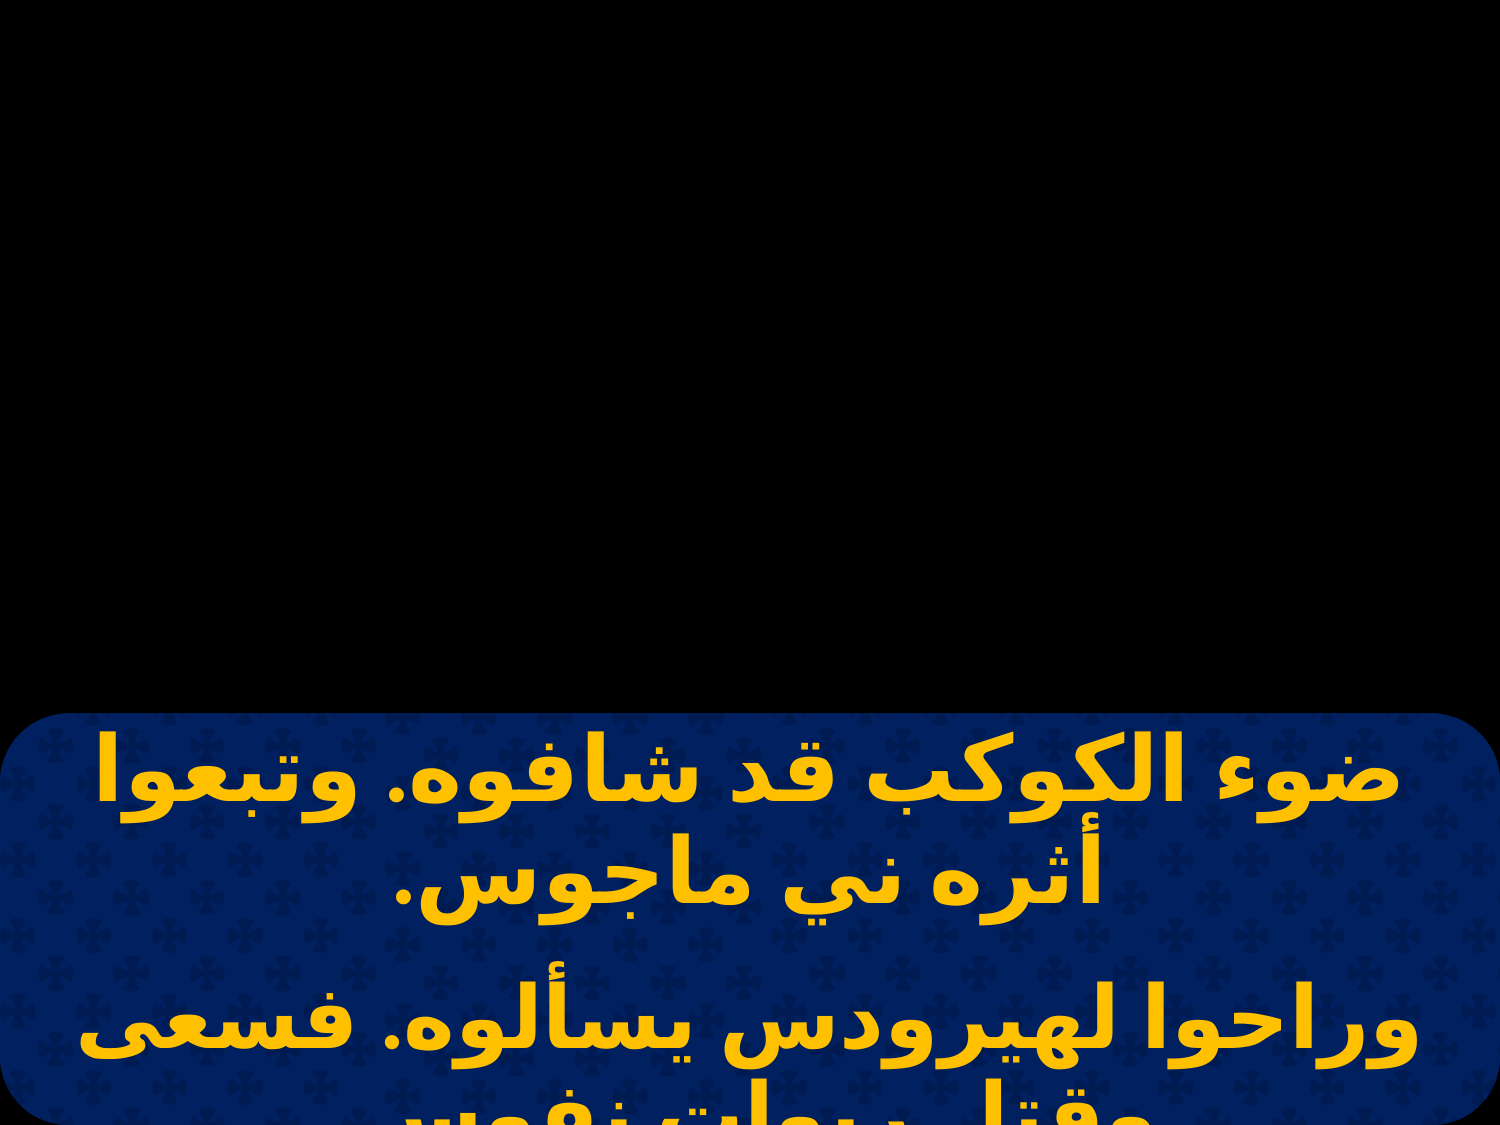

| ضوء الكوكب قد شافوه. وتبعوا أثره ني ماجوس. |
| --- |
|  |
| وراحوا لهيرودس يسألوه. فسعى وقتل ربوات نفوس. |